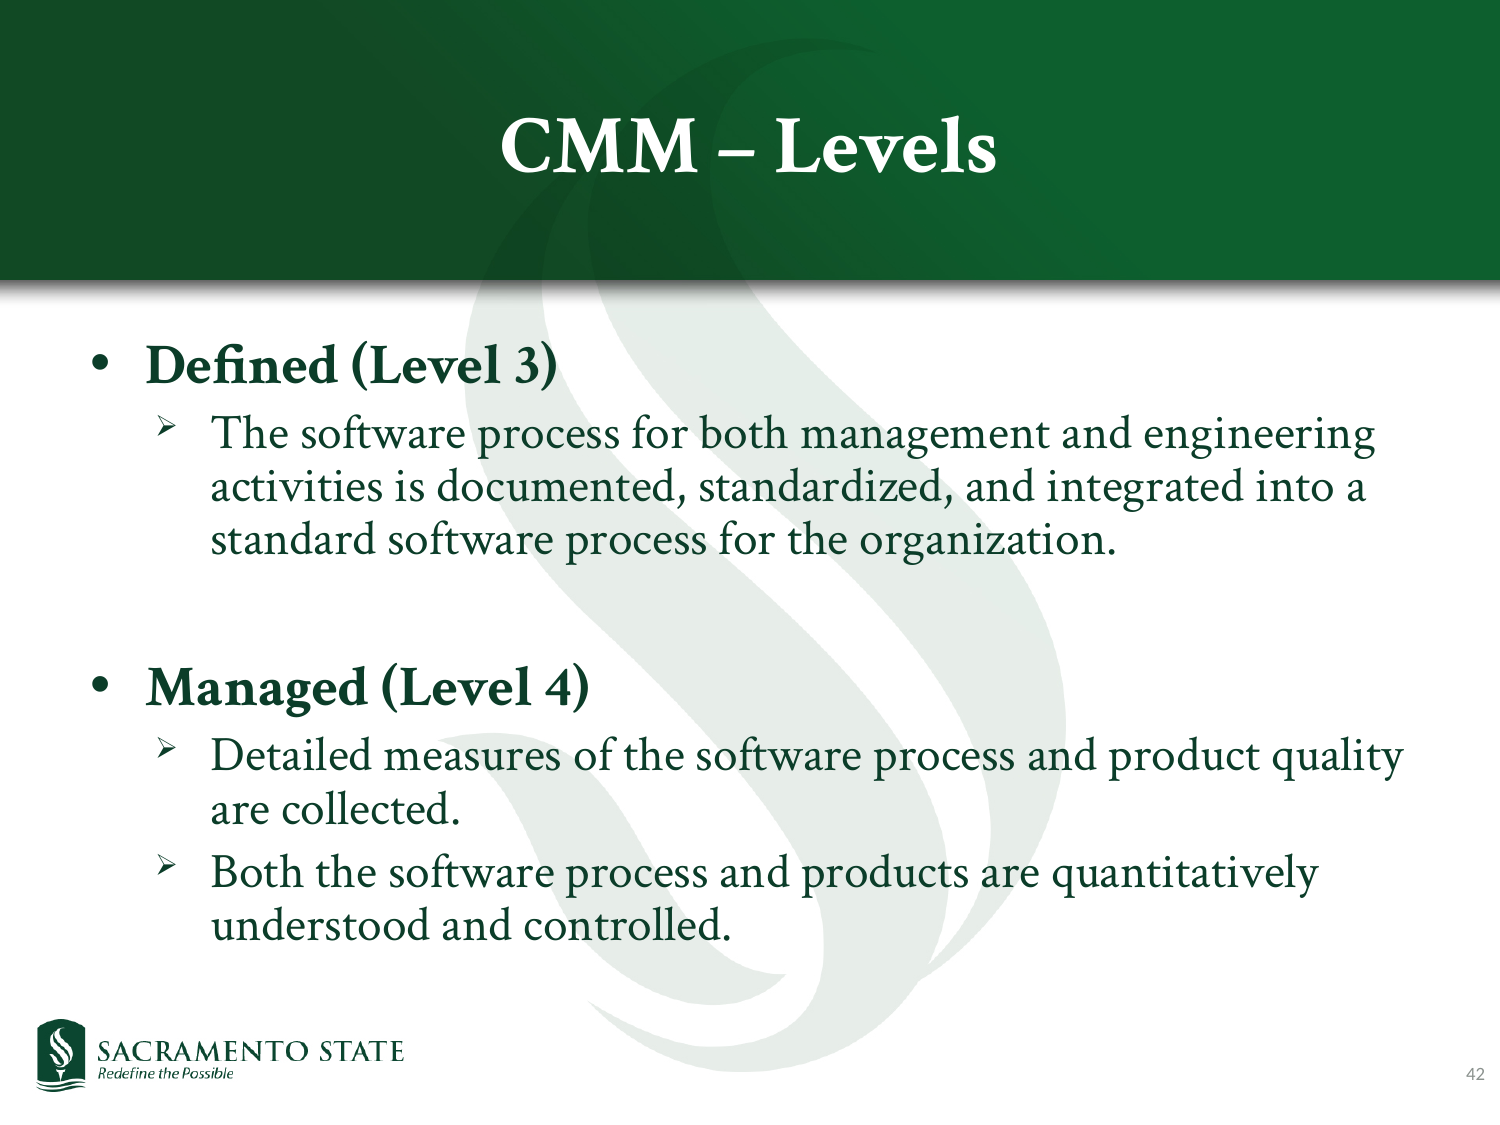

# CMM – Levels
Defined (Level 3)
The software process for both management and engineering activities is documented, standardized, and integrated into a standard software process for the organization.

Managed (Level 4)
Detailed measures of the software process and product quality are collected.
Both the software process and products are quantitatively understood and controlled.

42